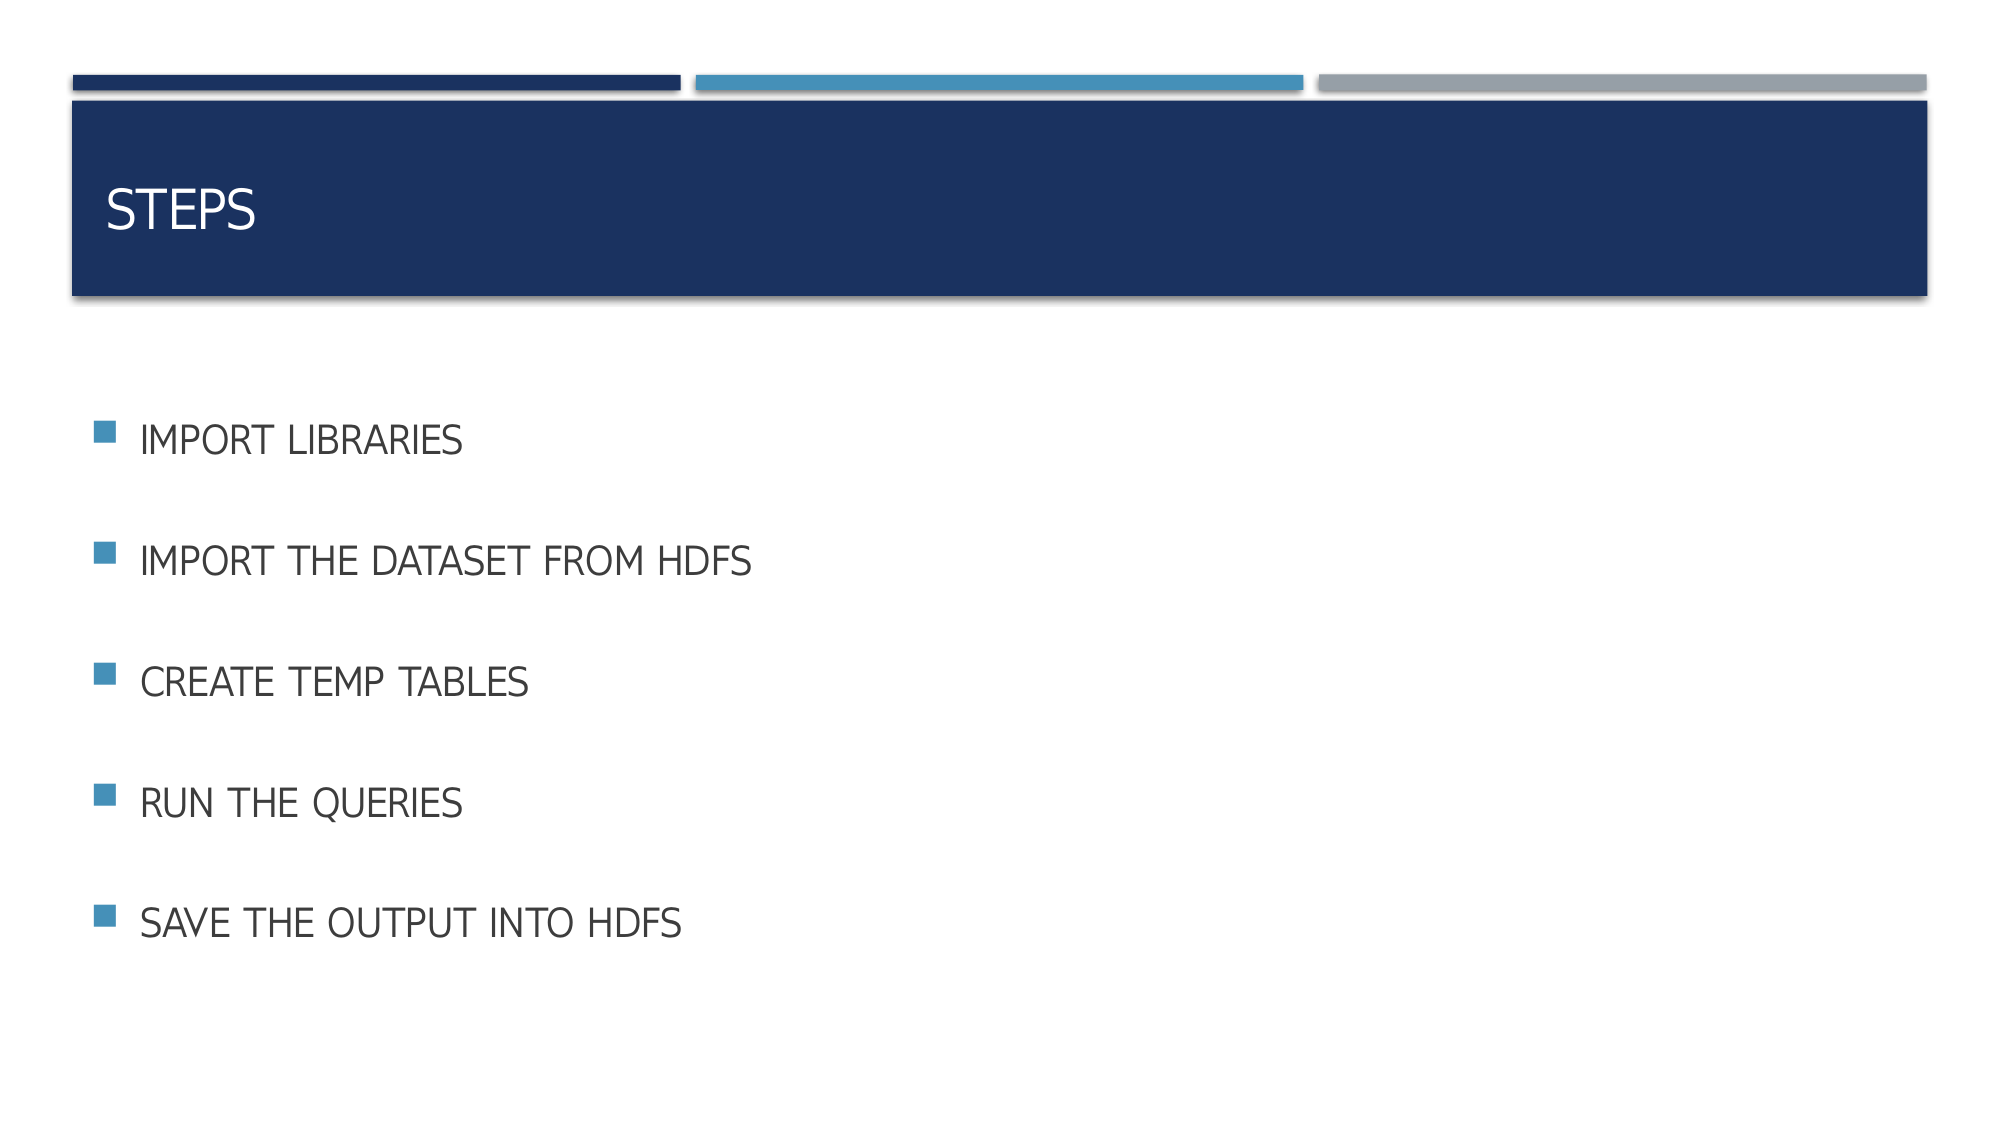

# STEPS
IMPORT LIBRARIES
IMPORT THE DATASET FROM HDFS
CREATE TEMP TABLES
RUN THE QUERIES
SAVE THE OUTPUT INTO HDFS